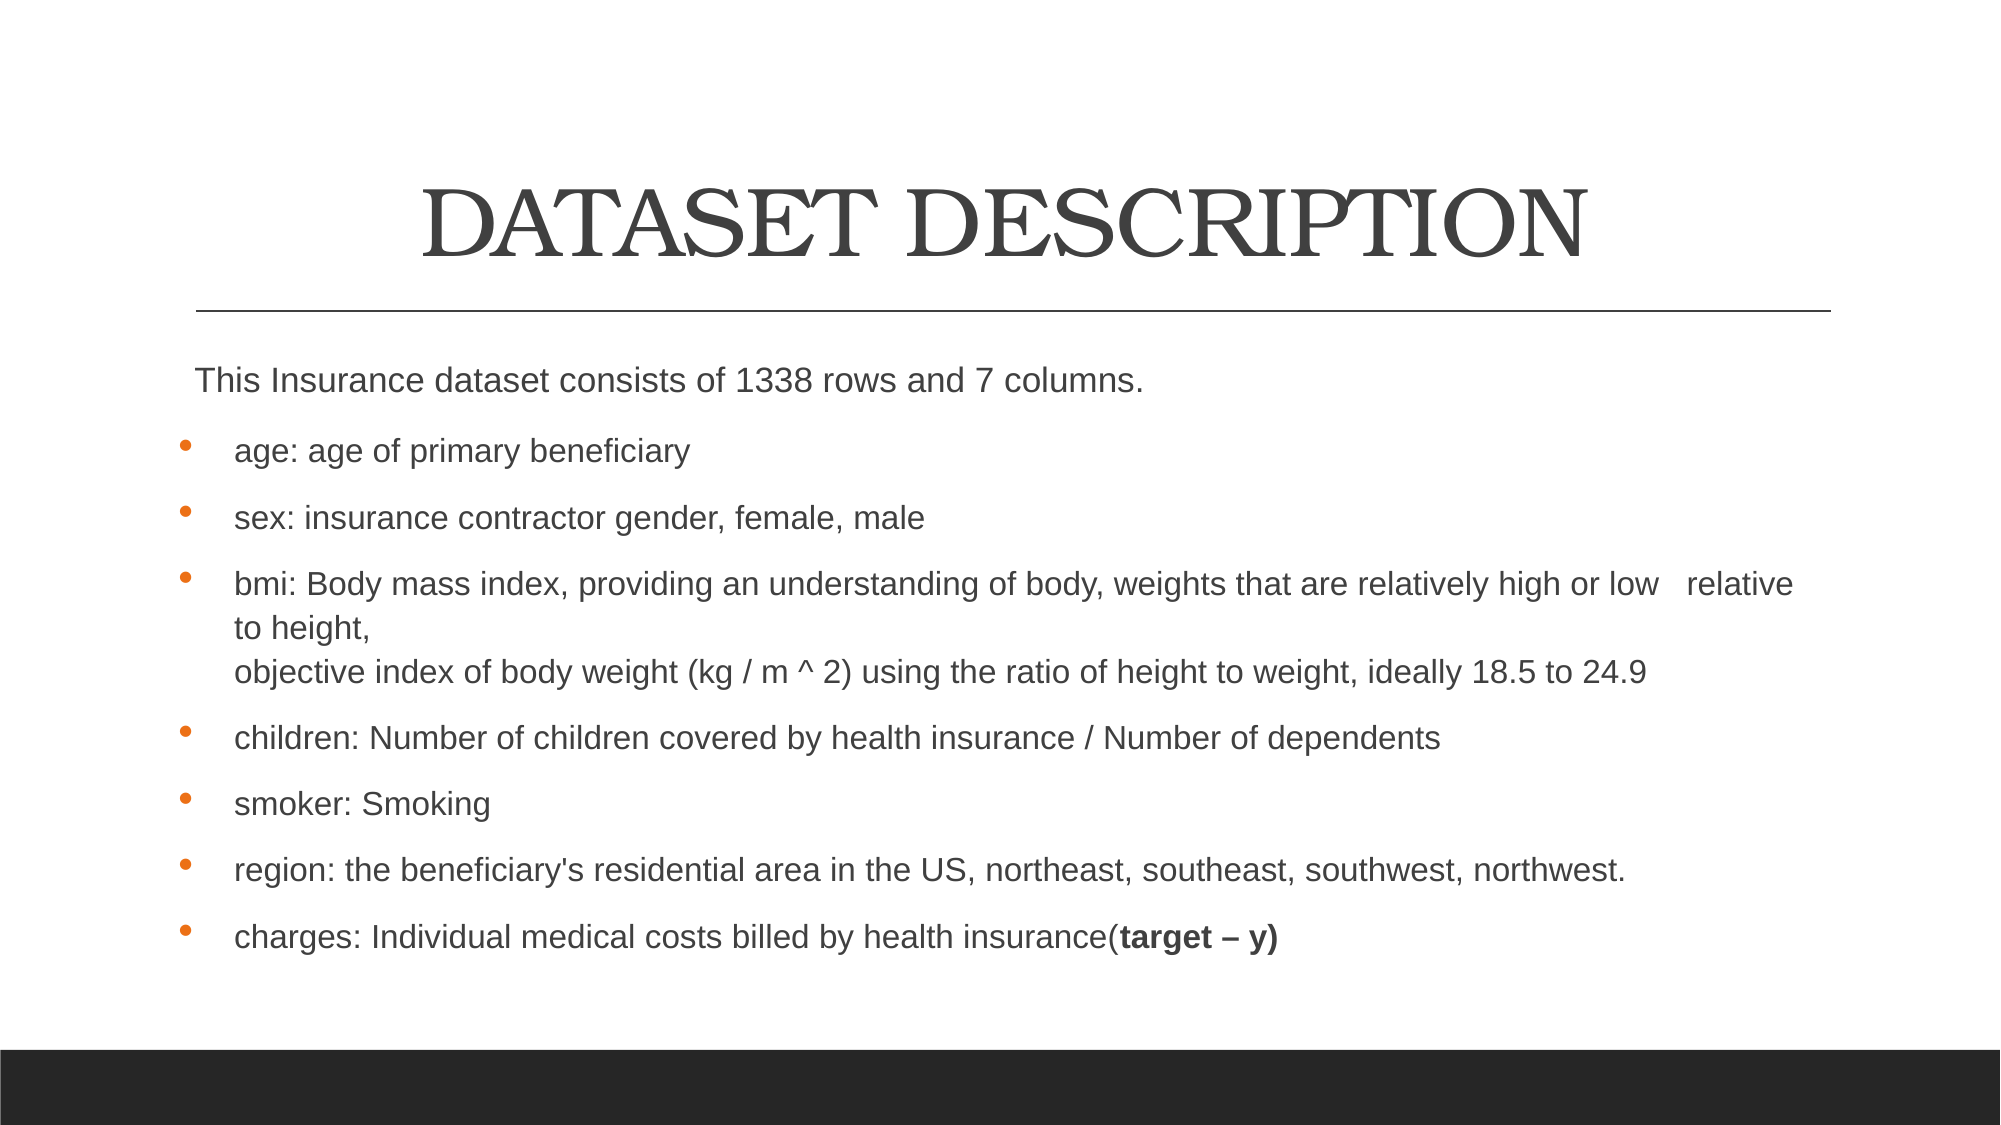

# DATASET DESCRIPTION
This Insurance dataset consists of 1338 rows and 7 columns.
age: age of primary beneficiary
sex: insurance contractor gender, female, male
bmi: Body mass index, providing an understanding of body, weights that are relatively high or low   relative to height,
objective index of body weight (kg / m ^ 2) using the ratio of height to weight, ideally 18.5 to 24.9
children: Number of children covered by health insurance / Number of dependents
smoker: Smoking
region: the beneficiary's residential area in the US, northeast, southeast, southwest, northwest.
charges: Individual medical costs billed by health insurance(target – y)